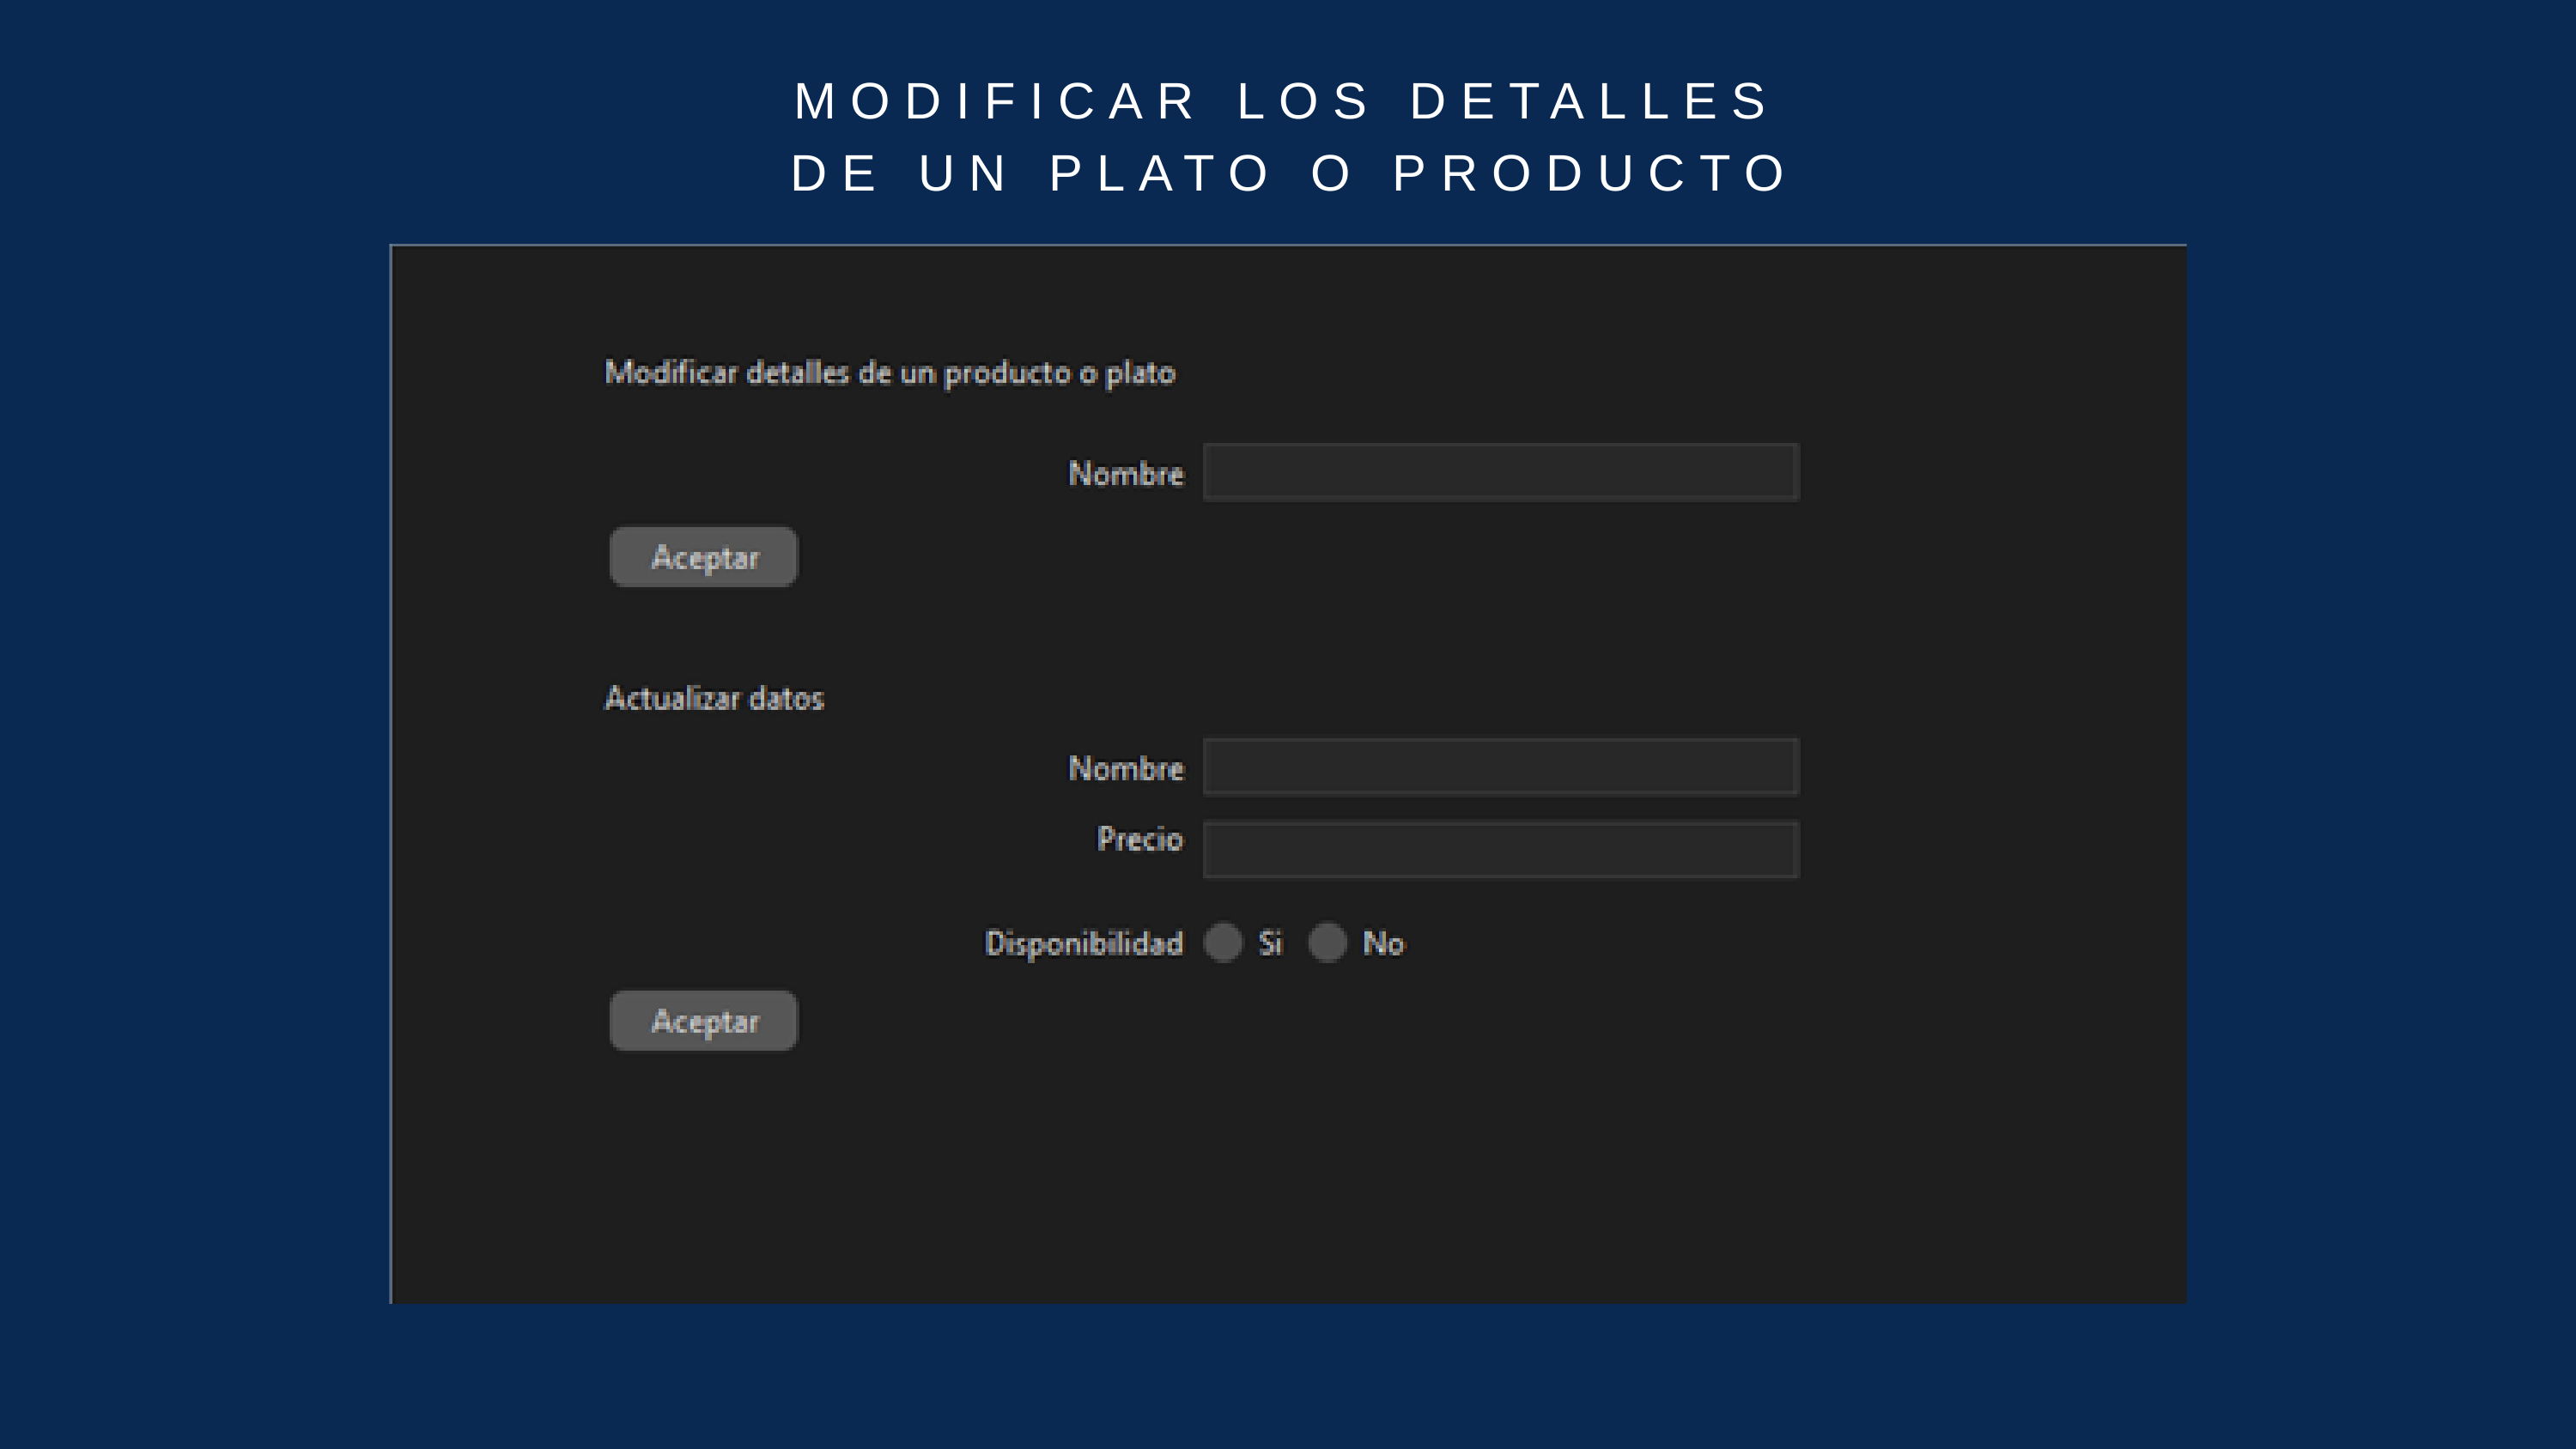

MODIFICAR LOS DETALLES DE UN PLATO O PRODUCTO